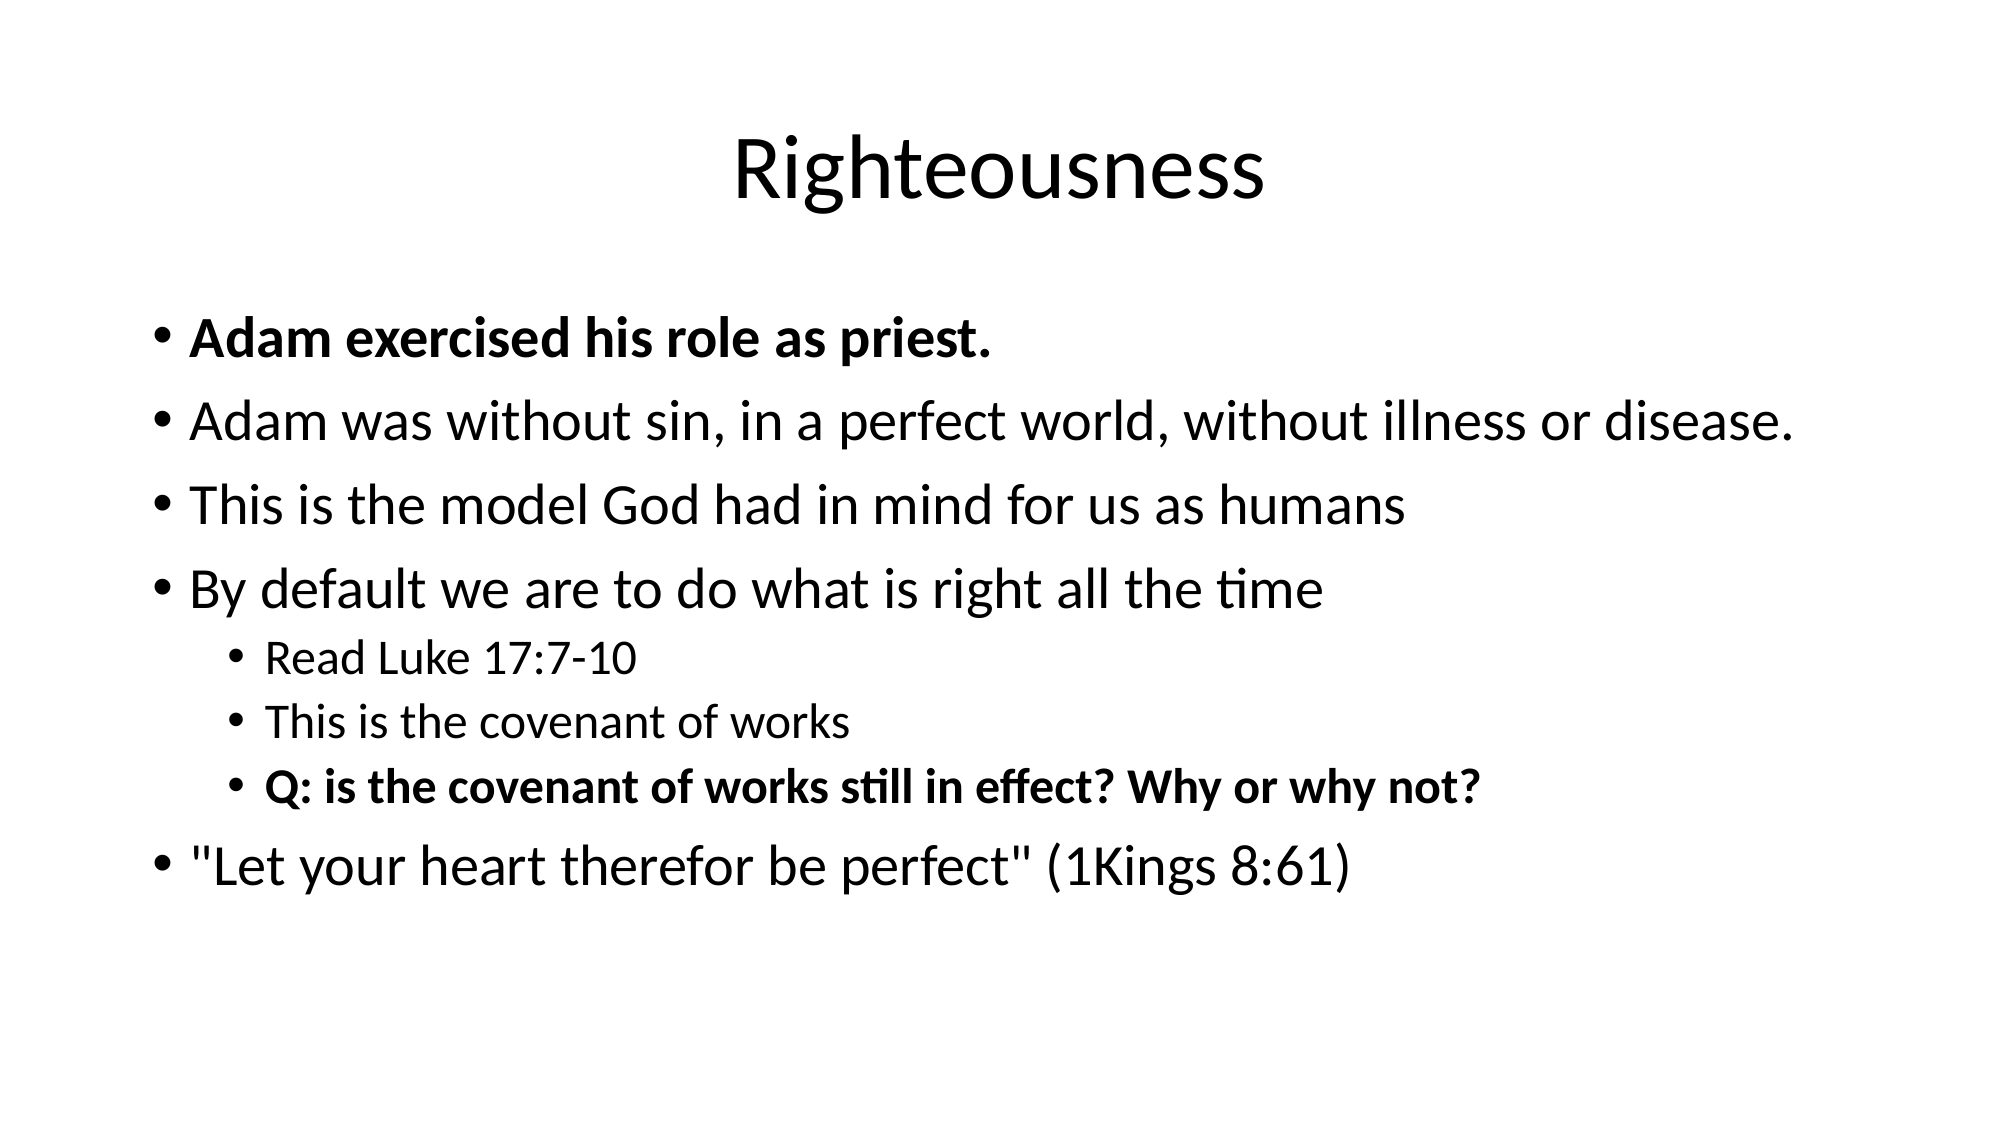

# Righteousness
Adam exercised his role as priest.
Adam was without sin, in a perfect world, without illness or disease.
This is the model God had in mind for us as humans
By default we are to do what is right all the time
Read Luke 17:7-10
This is the covenant of works
Q: is the covenant of works still in effect? Why or why not?
"Let your heart therefor be perfect" (1Kings 8:61)